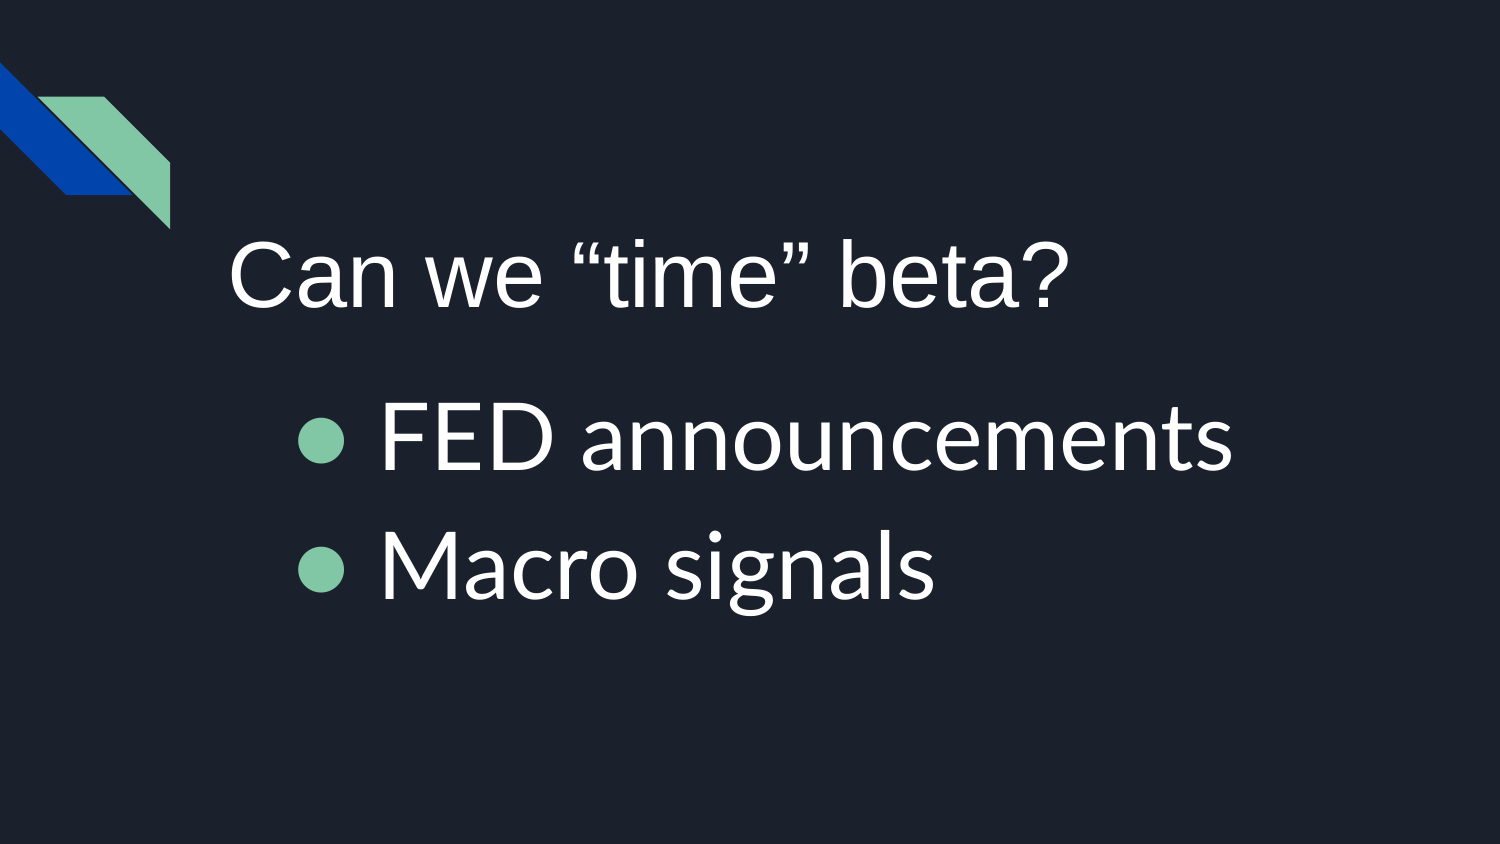

Can we “time” beta?
FED announcements
Macro signals